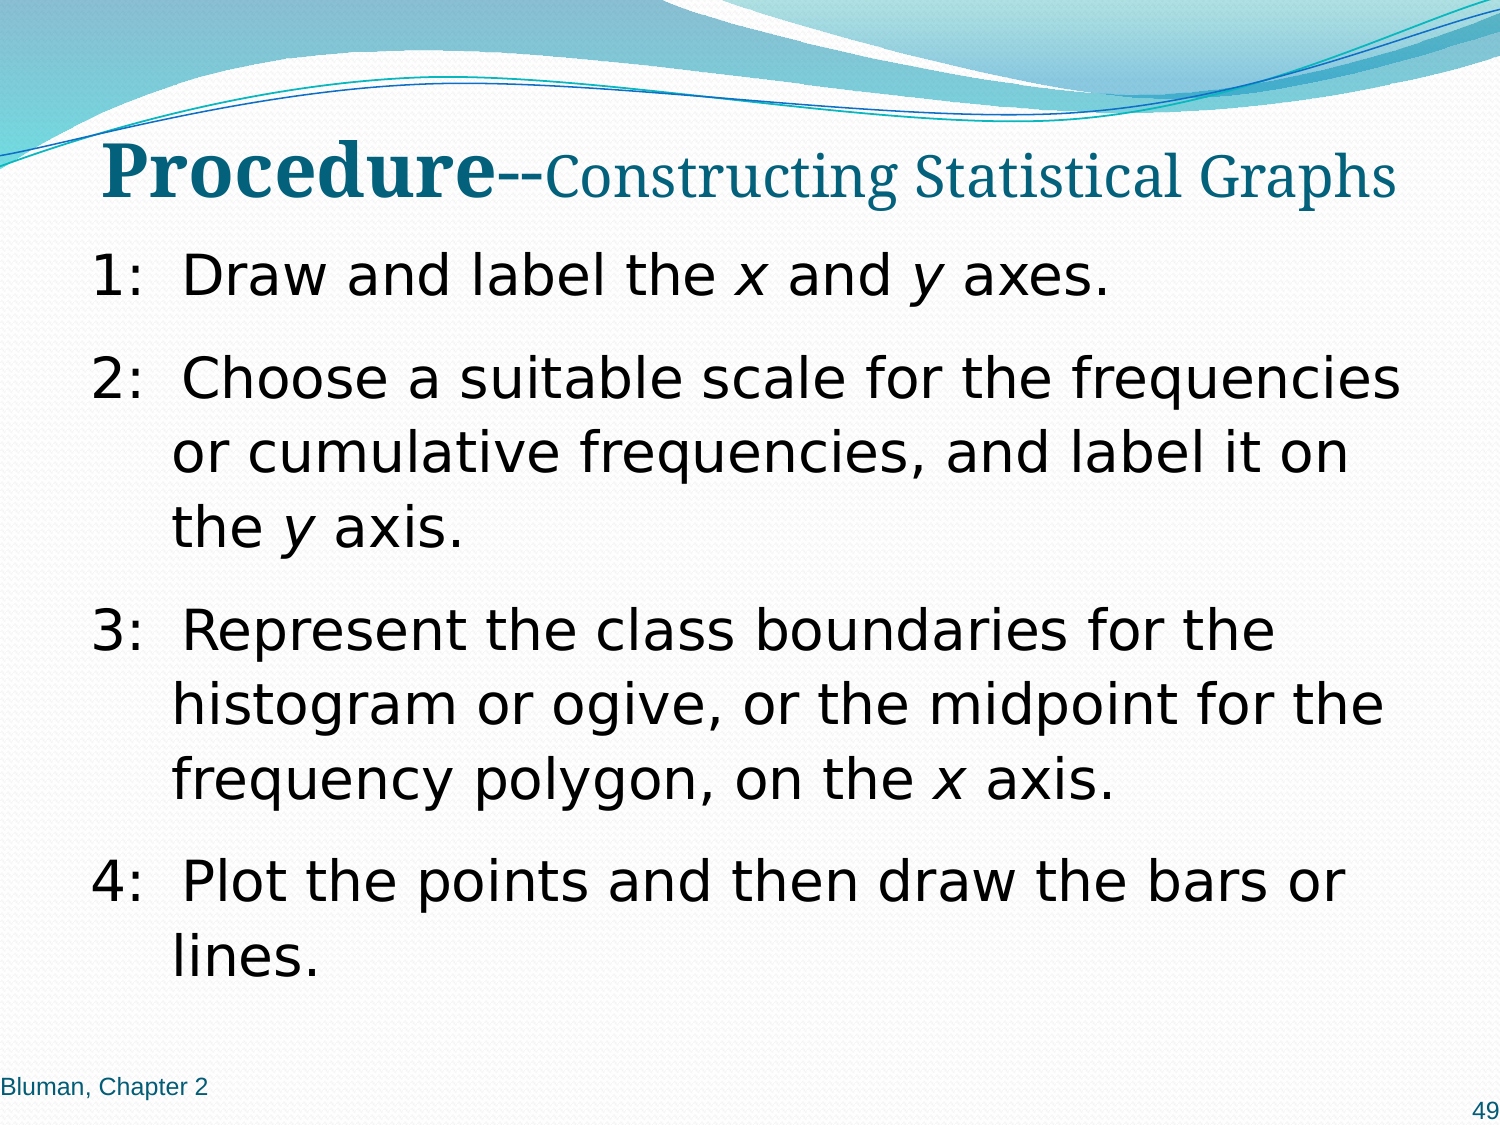

# Procedure--Constructing Statistical Graphs
1:  Draw and label the x and y axes.
2:  Choose a suitable scale for the frequencies or cumulative frequencies, and label it on the y axis.
3:  Represent the class boundaries for the histogram or ogive, or the midpoint for the frequency polygon, on the x axis.
4:  Plot the points and then draw the bars or lines.
Bluman, Chapter 2
49